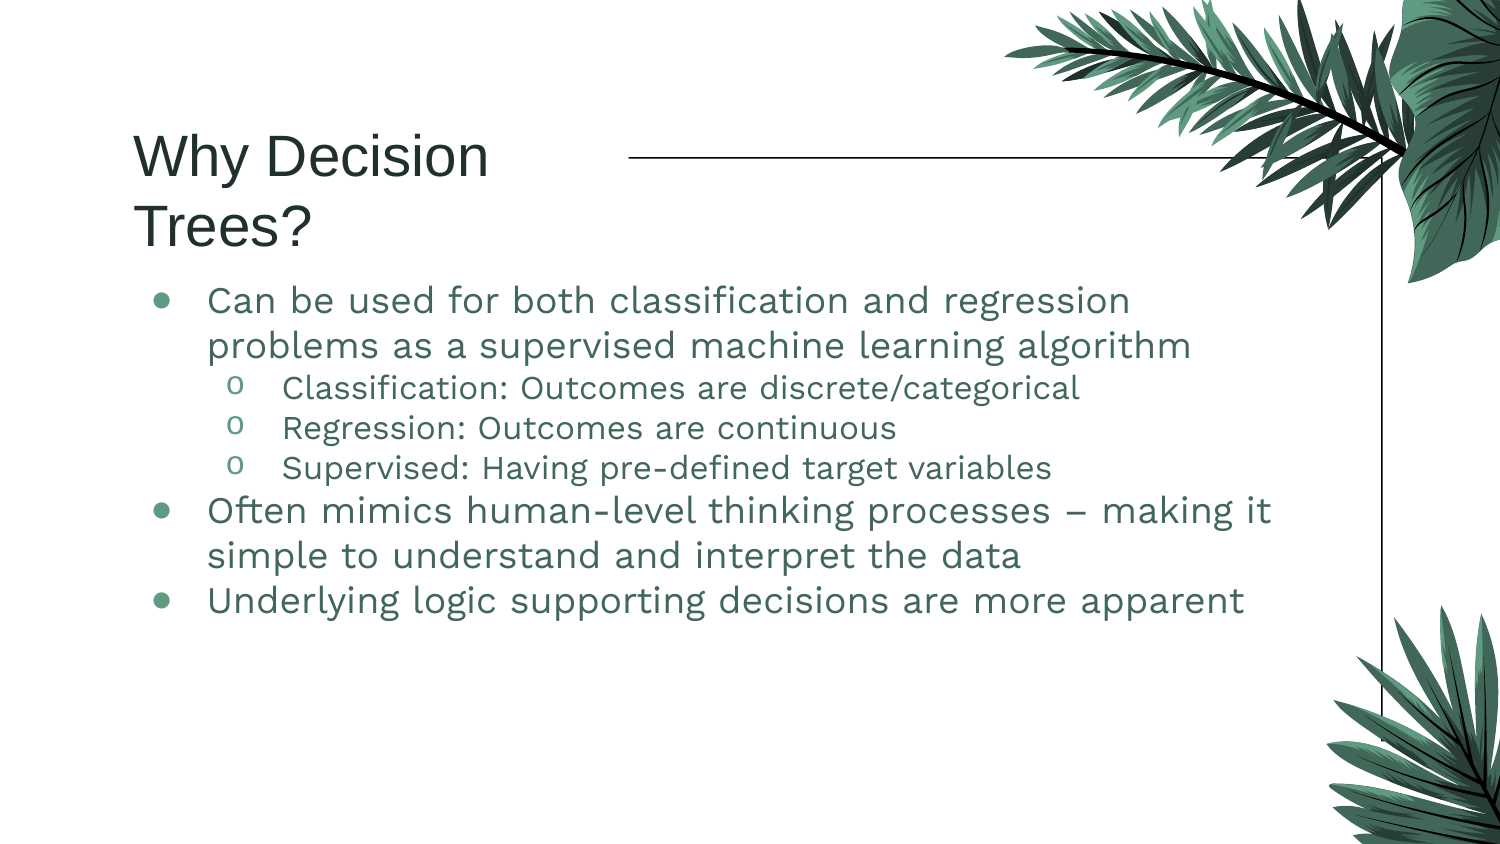

# Why Decision Trees?

Can be used for both classification and regression problems as a supervised machine learning algorithm
Classification: Outcomes are discrete/categorical
Regression: Outcomes are continuous
Supervised: Having pre-defined target variables
Often mimics human-level thinking processes – making it simple to understand and interpret the data
Underlying logic supporting decisions are more apparent